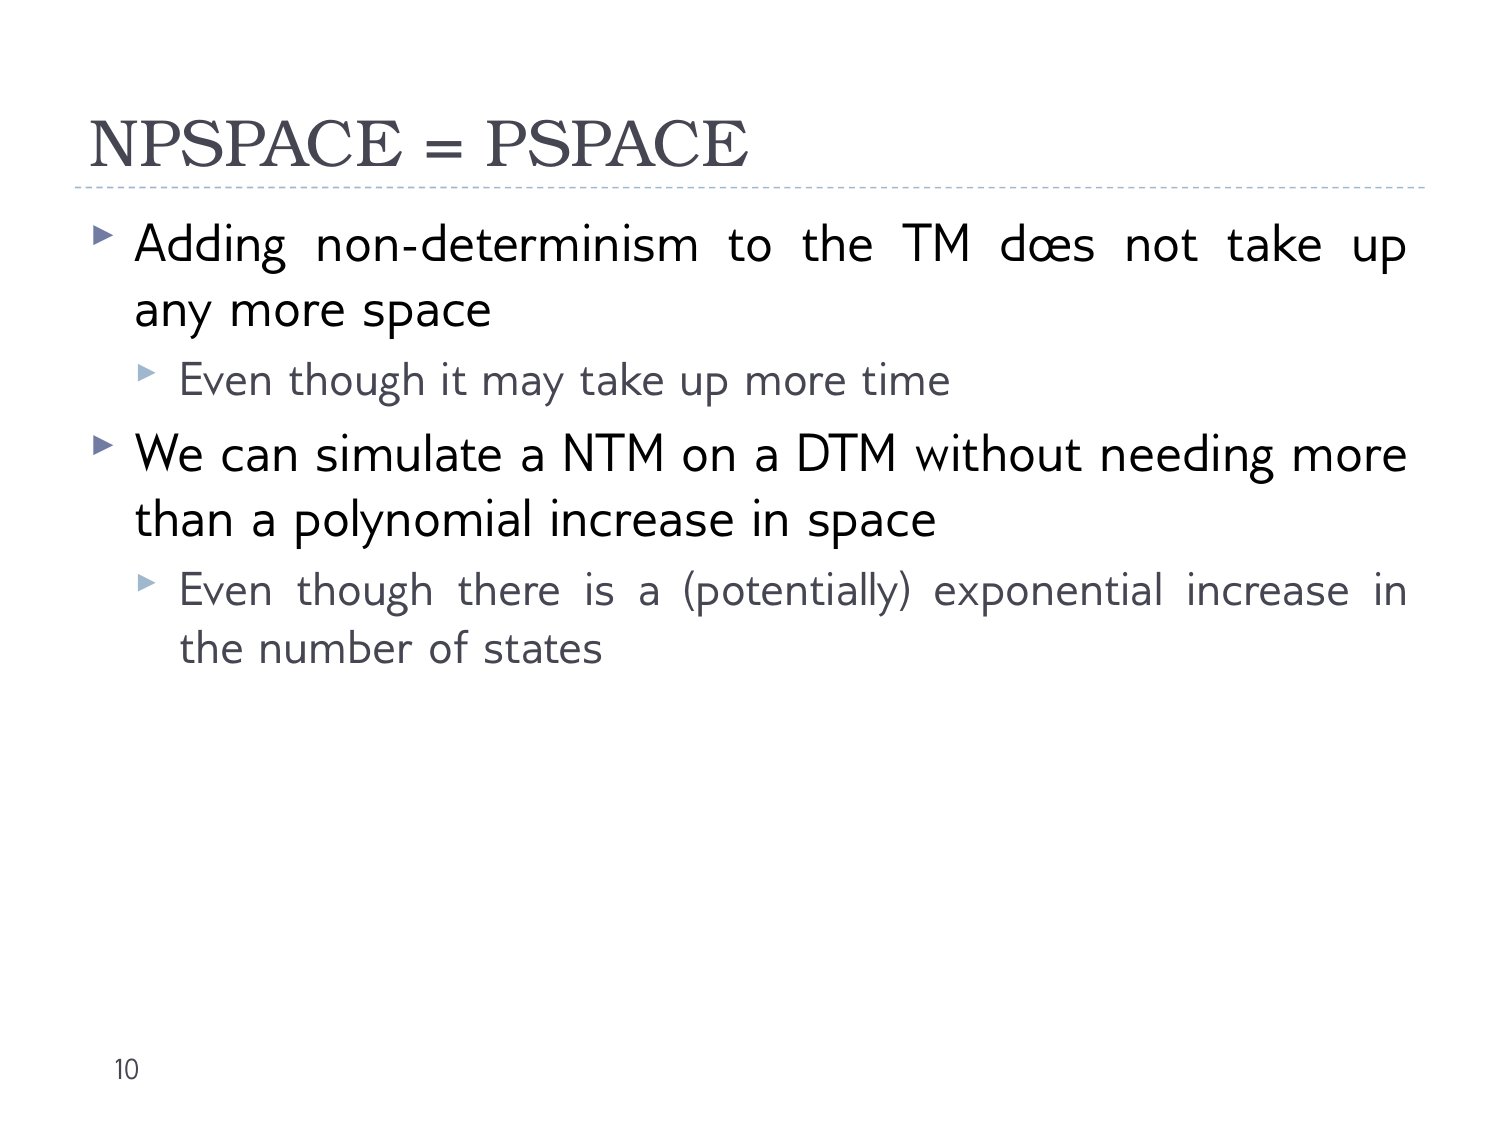

# NPSPACE = PSPACE
Adding non-determinism to the TM does not take up any more space
Even though it may take up more time
We can simulate a NTM on a DTM without needing more than a polynomial increase in space
Even though there is a (potentially) exponential increase in the number of states
10